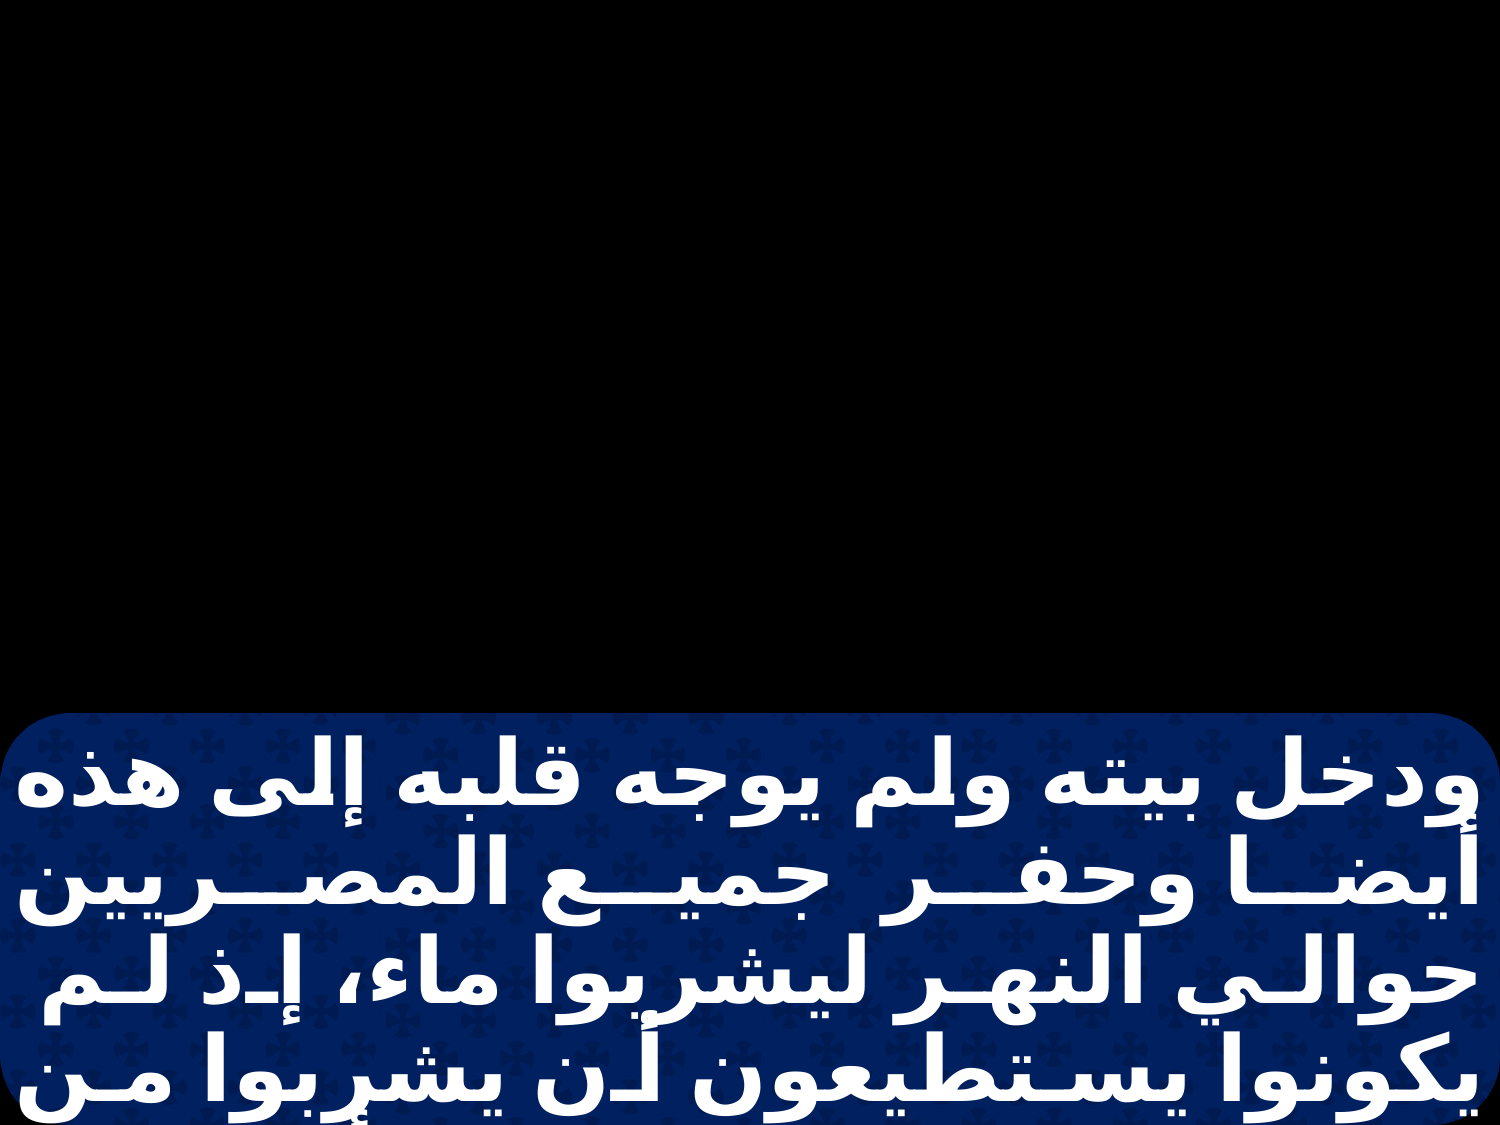

ودخل بيته ولم يوجه قلبه إلى هذه أيضا وحفر  جميع المصريين حوالي النهر ليشربوا ماء، إذ لم  يكونوا يستطيعون أن يشربوا من ماء النهر.  وكملت سبعة أيام بعد ما ضرب الله النهر. وقال